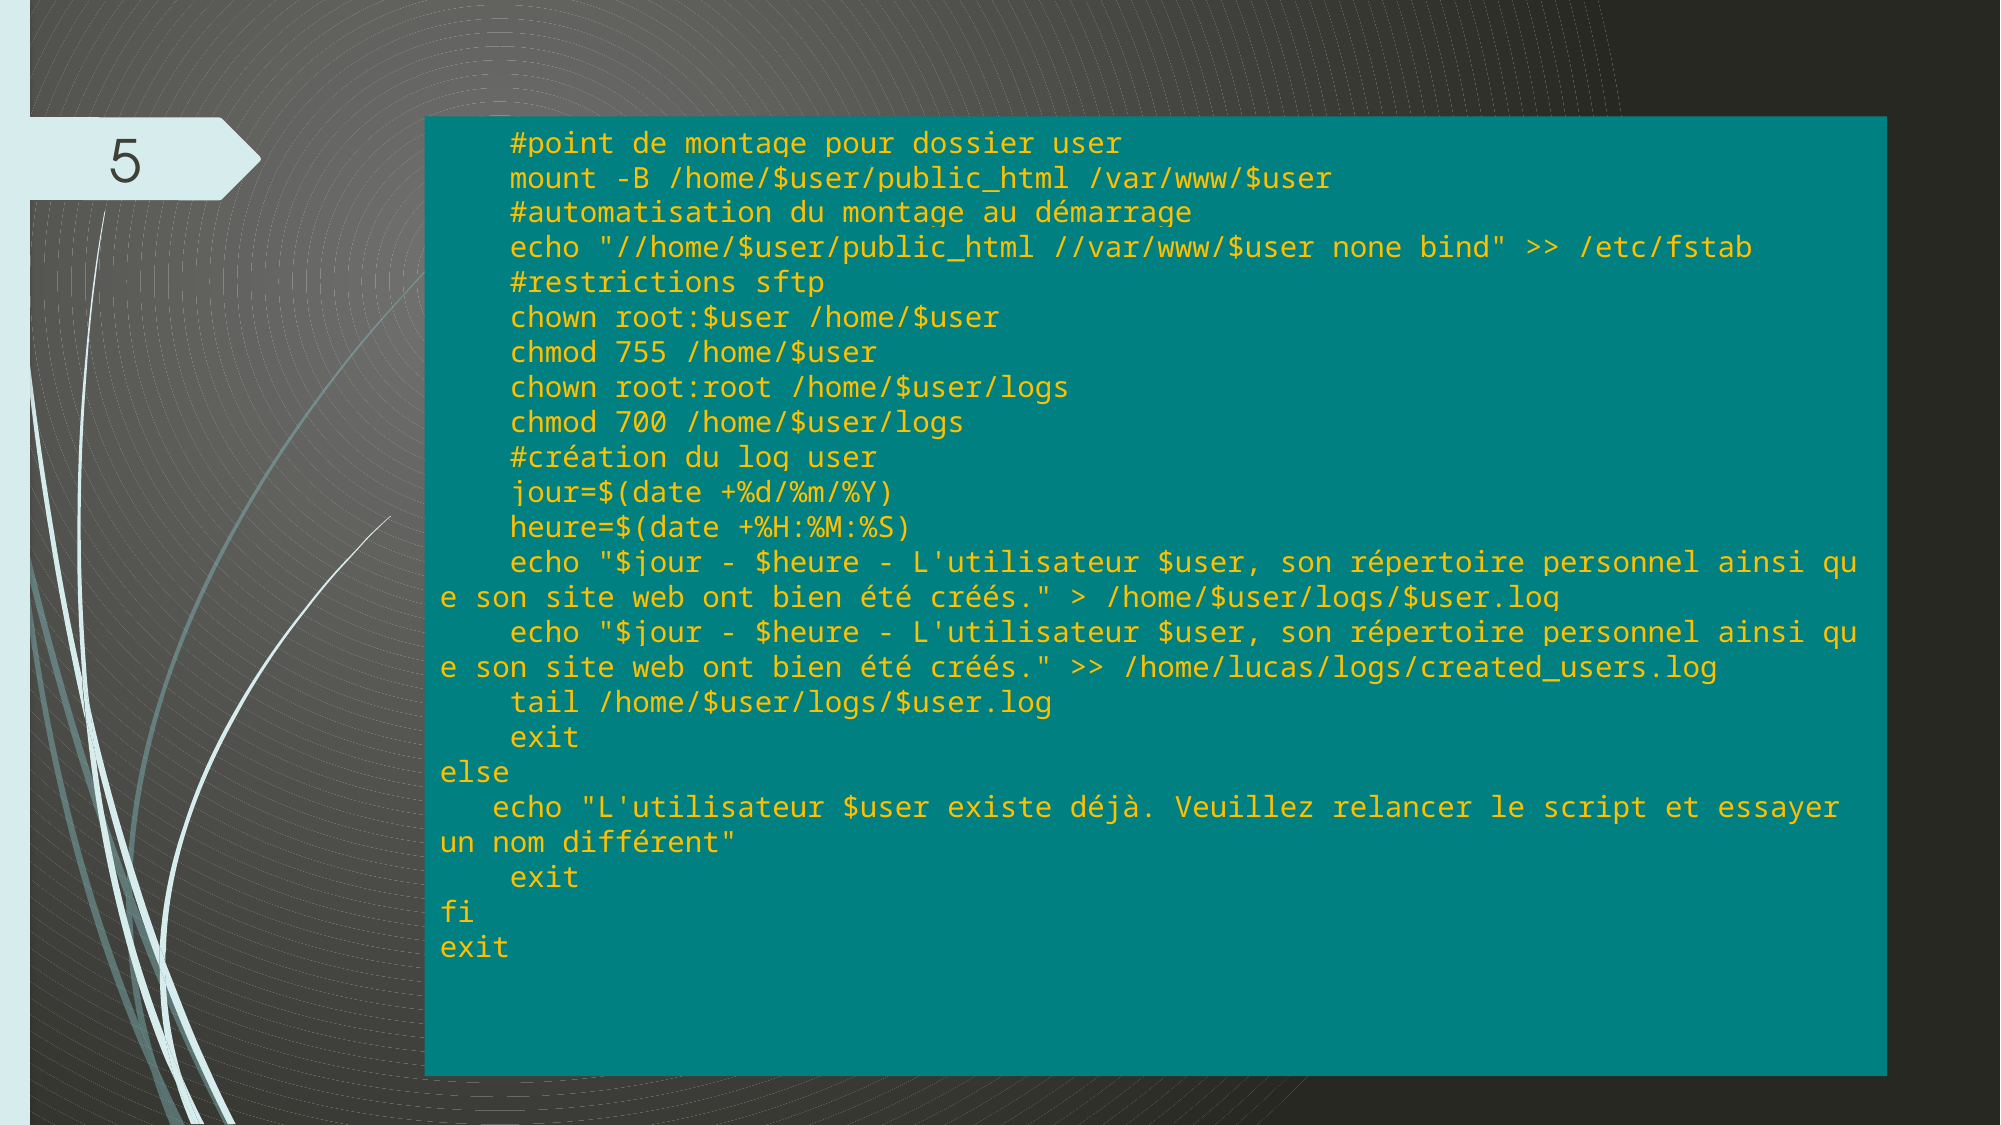

5

    #point de montage pour dossier user
    mount -B /home/$user/public_html /var/www/$user
    #automatisation du montage au démarrage
    echo "//home/$user/public_html //var/www/$user none bind" >> /etc/fstab
    #restrictions sftp
    chown root:$user /home/$user
    chmod 755 /home/$user
    chown root:root /home/$user/logs
    chmod 700 /home/$user/logs
    #création du log user
    jour=$(date +%d/%m/%Y)
    heure=$(date +%H:%M:%S)
    echo "$jour - $heure - L'utilisateur $user, son répertoire personnel ainsi que son site web ont bien été créés." > /home/$user/logs/$user.log
    echo "$jour - $heure - L'utilisateur $user, son répertoire personnel ainsi que son site web ont bien été créés." >> /home/lucas/logs/created_users.log
    tail /home/$user/logs/$user.log
    exit
else
   echo "L'utilisateur $user existe déjà. Veuillez relancer le script et essayer un nom différent"
    exit
fi
exit